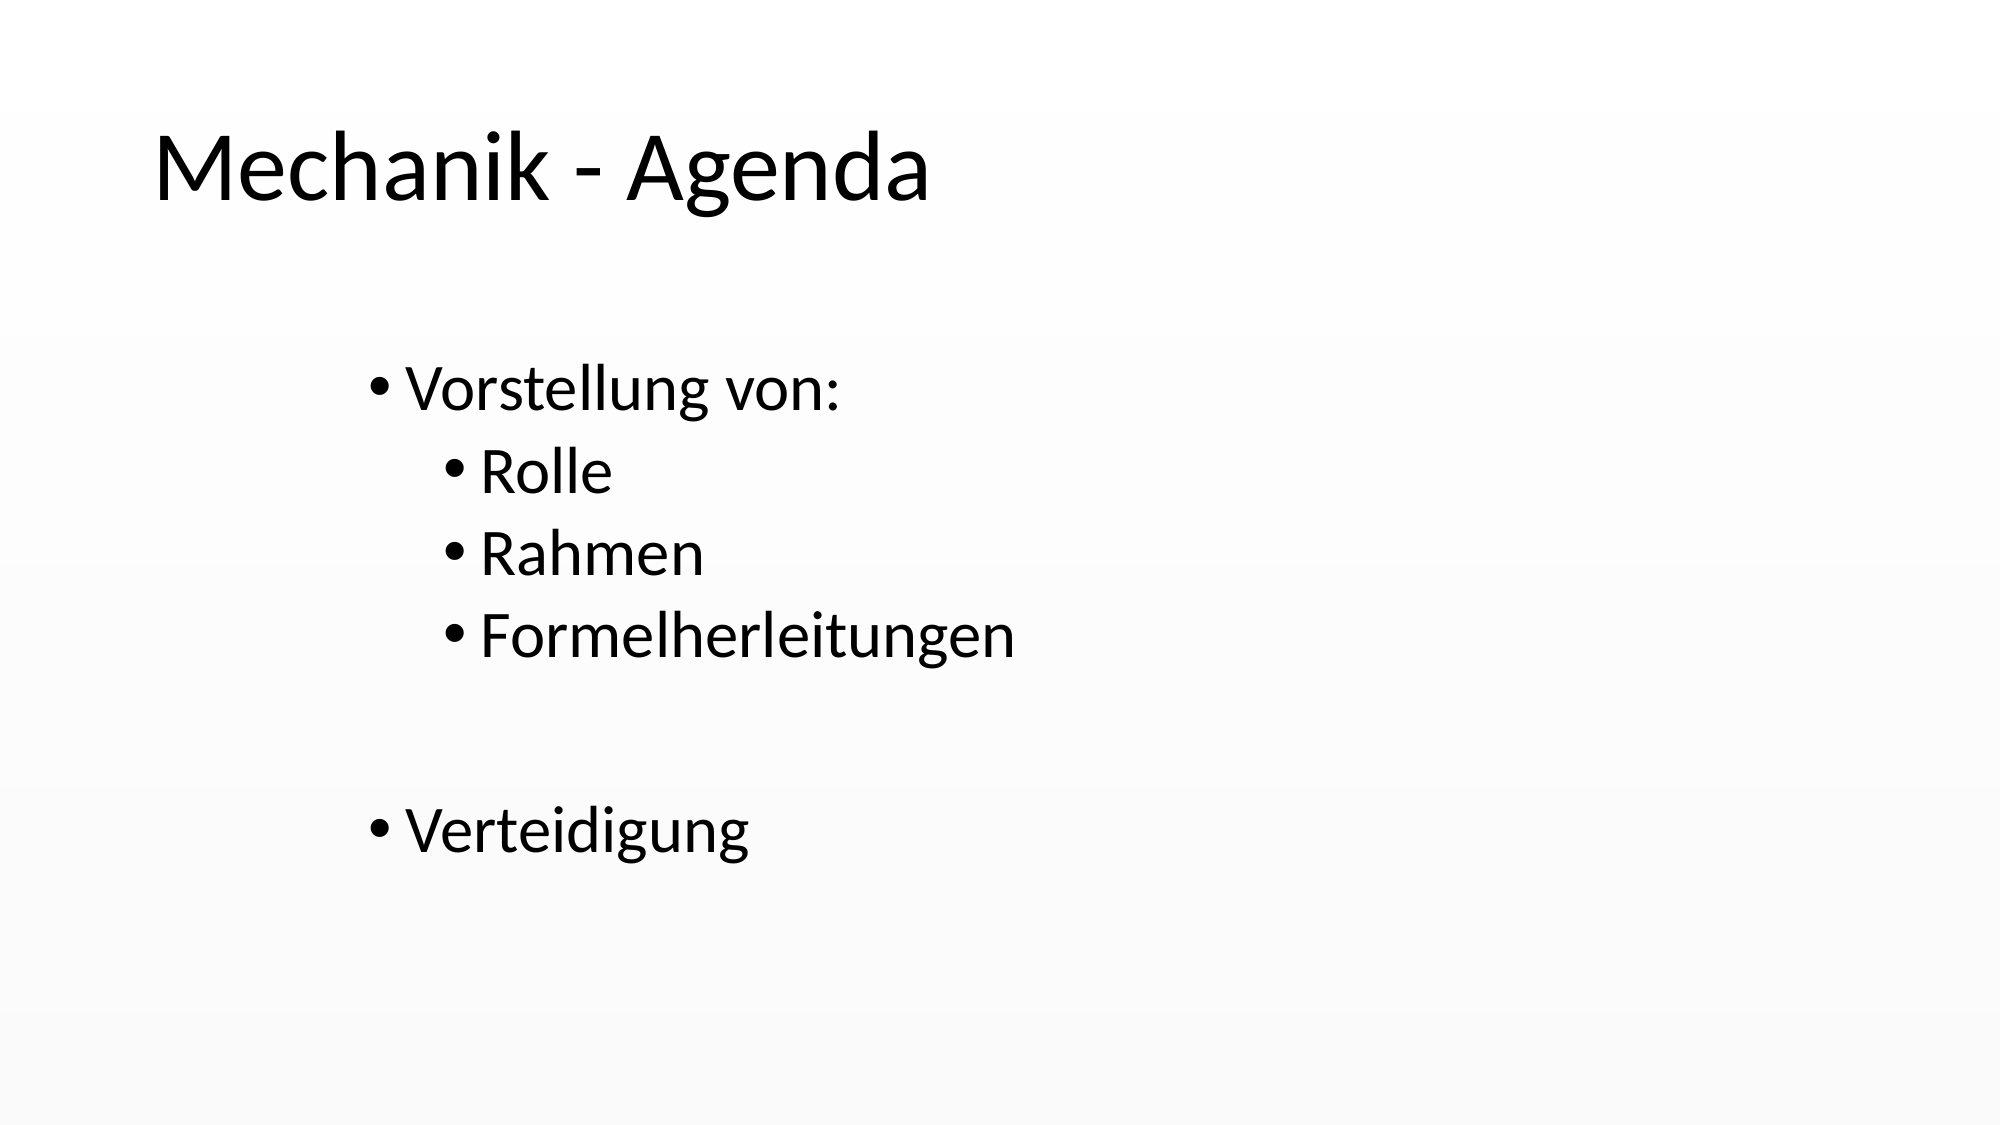

# Mechanik - Agenda
Vorstellung von:
Rolle
Rahmen
Formelherleitungen

Verteidigung